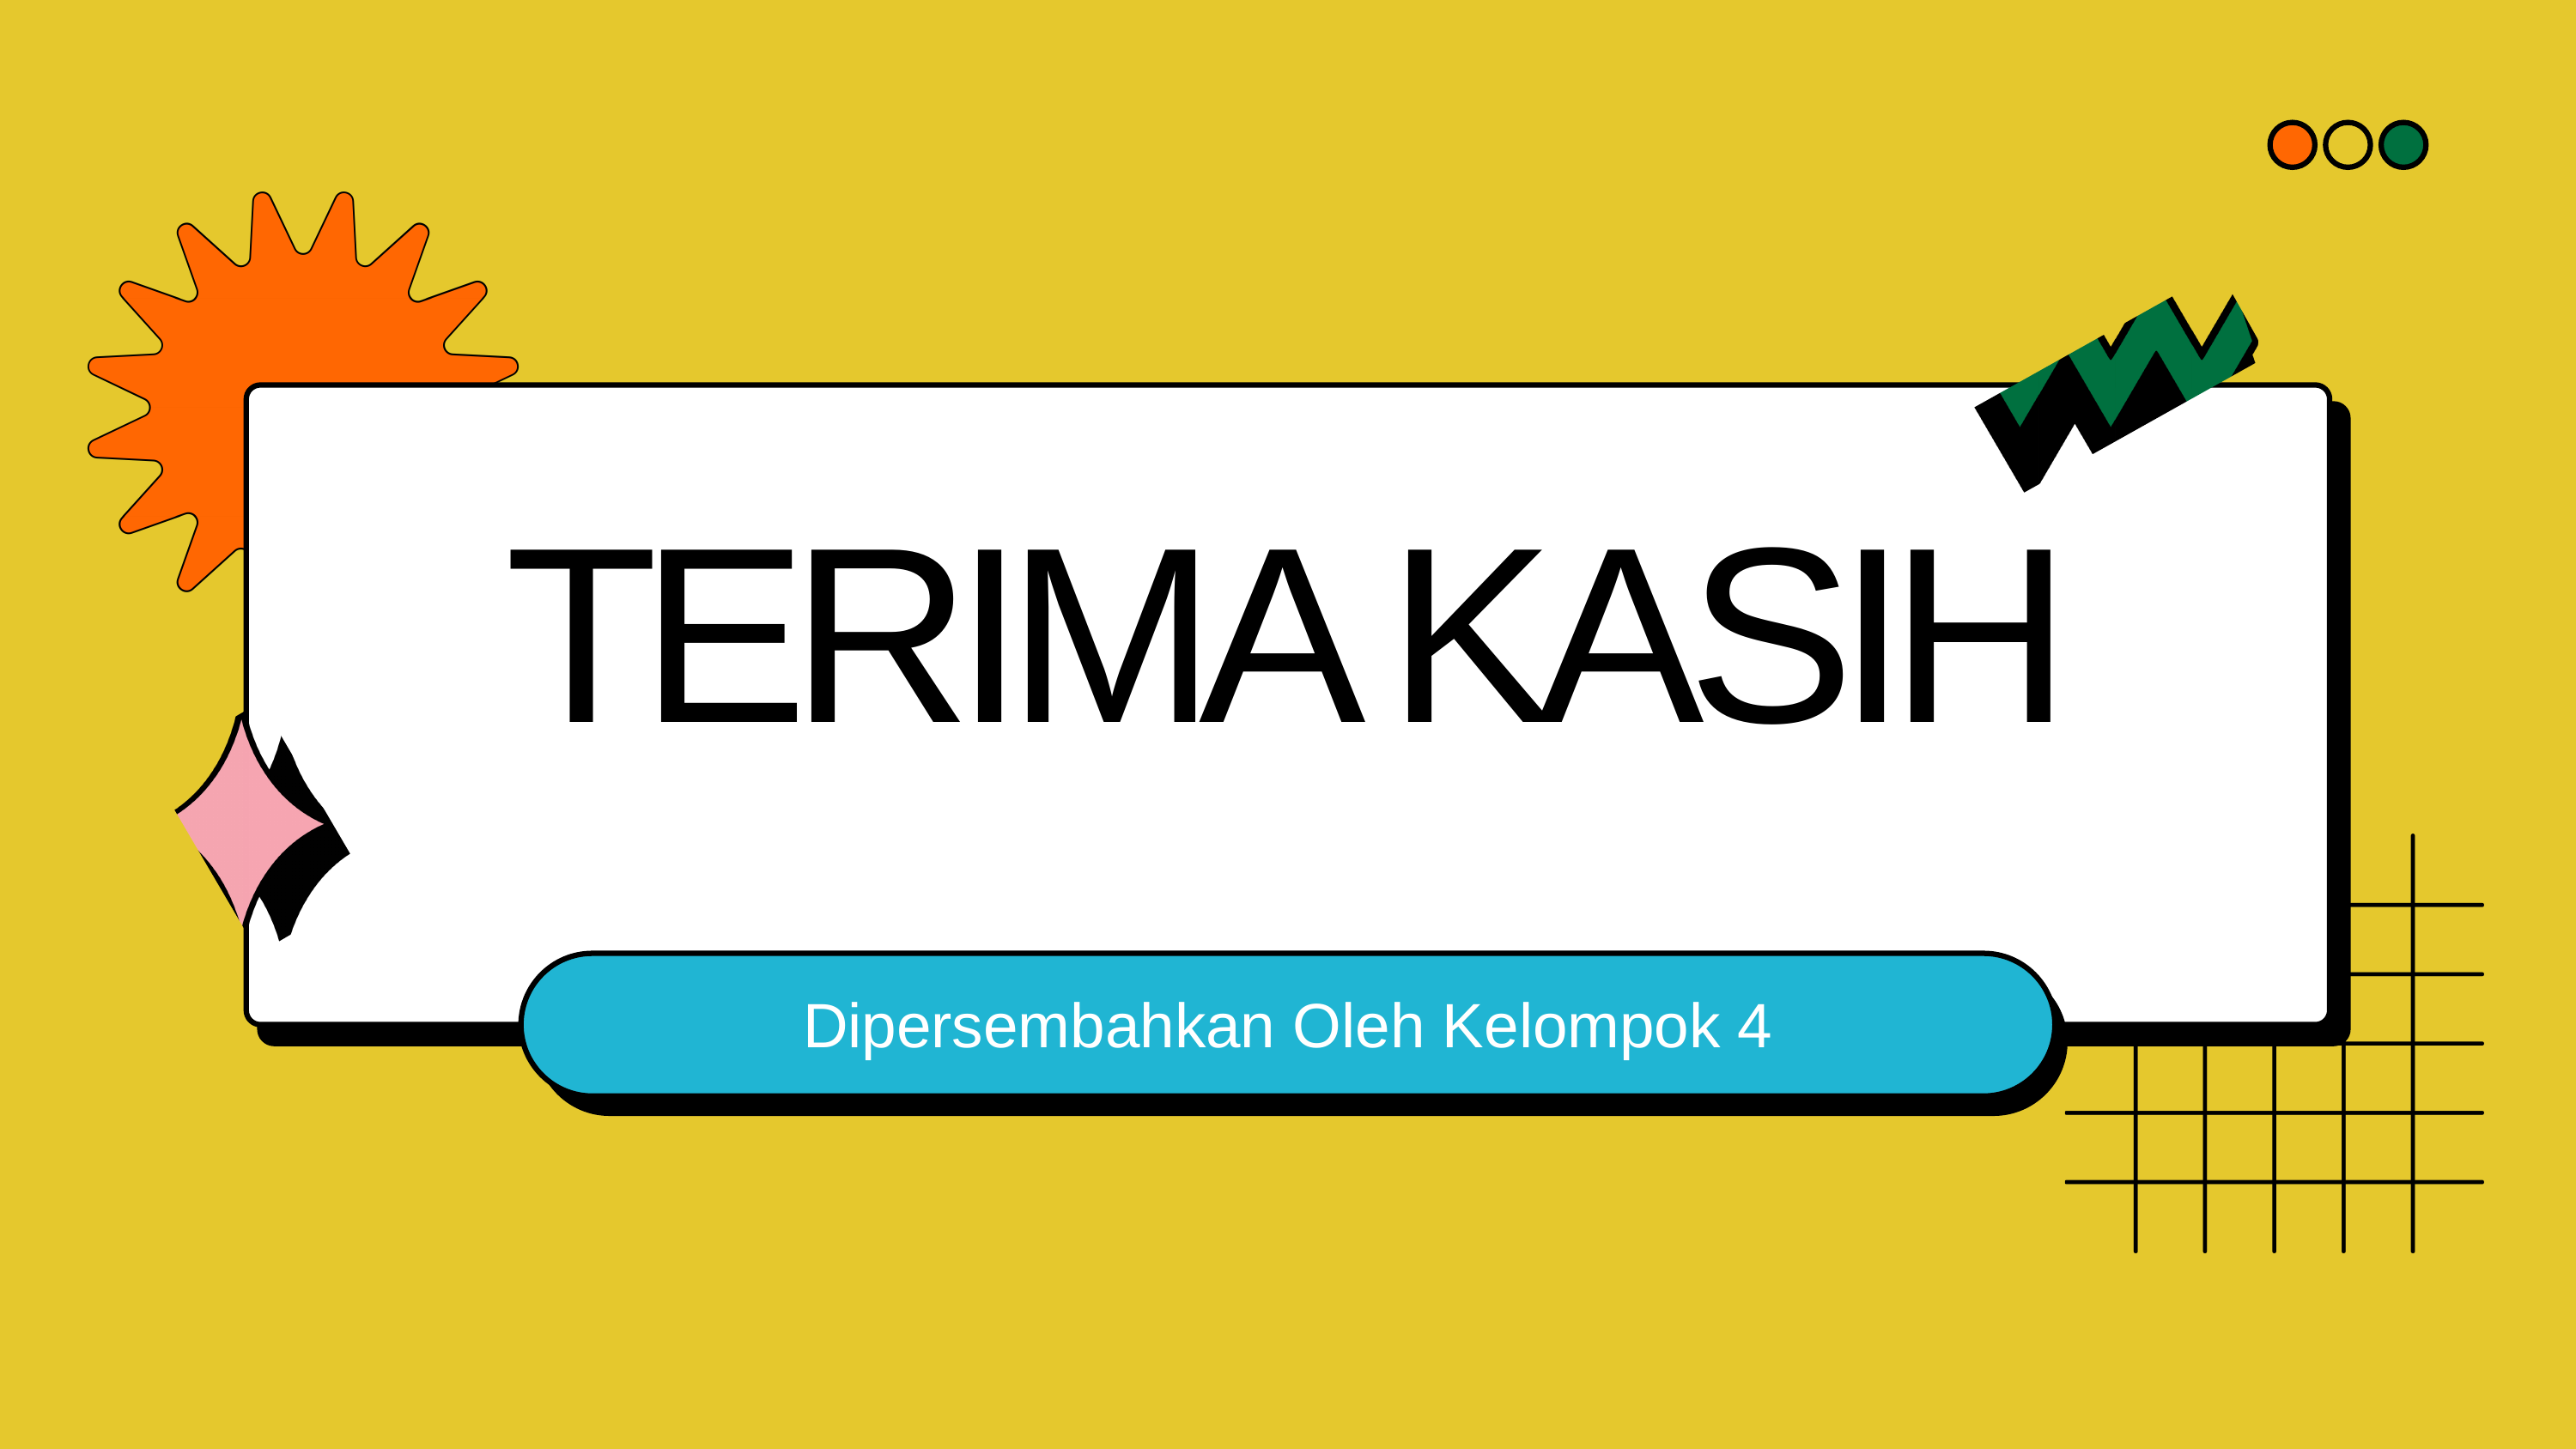

TERIMA KASIH

Sampai Jumpa
Di Pertemuan Berikutnya

Dipersembahkan Oleh Kelompok 4